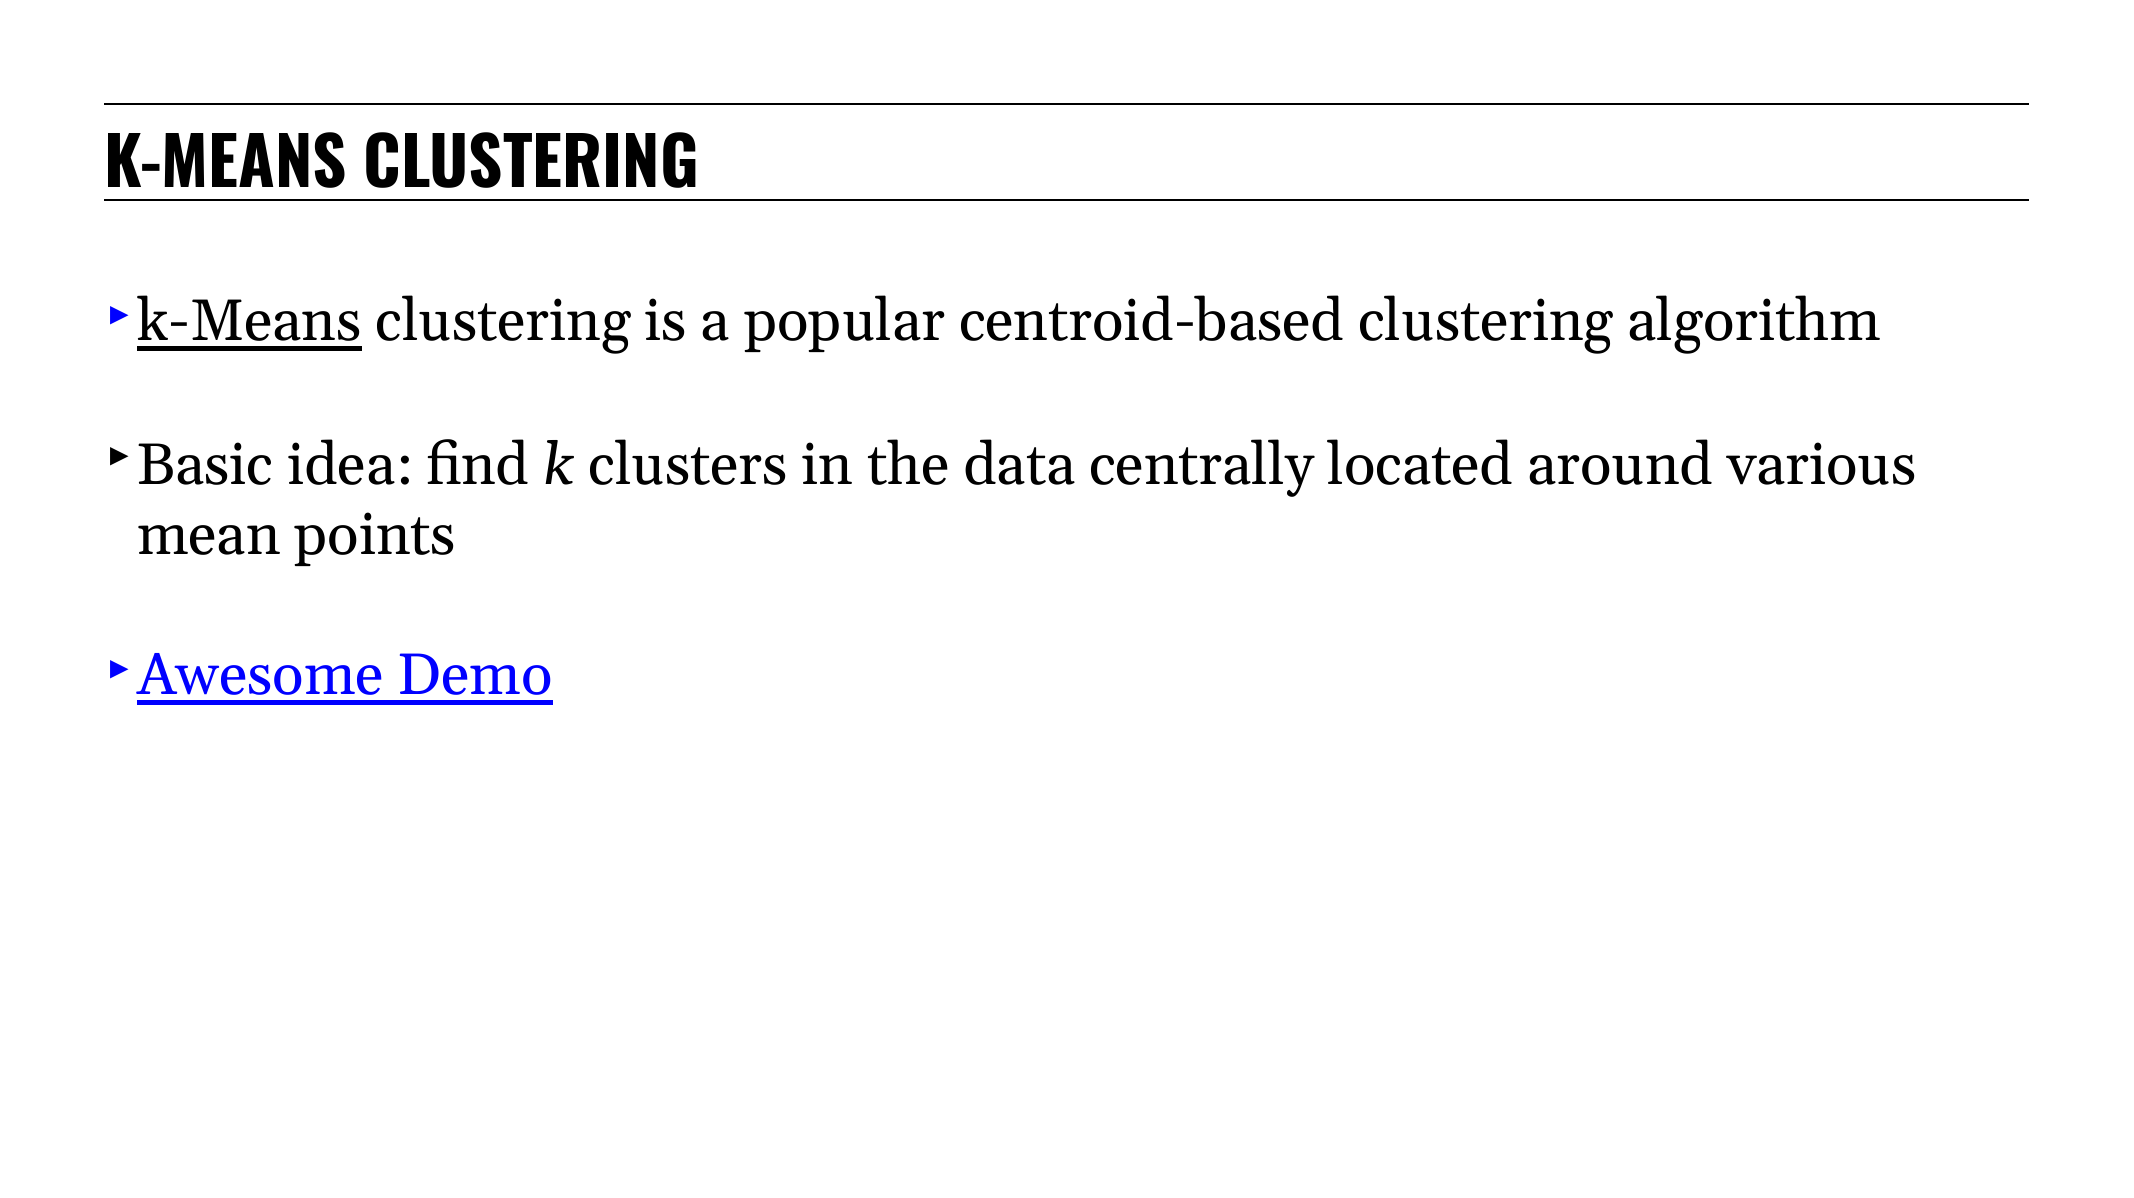

K-MEANS CLUSTERING

k-Means clustering is a popular centroid-based clustering algorithm

Basic idea: find k clusters in the data centrally located around various mean points

Awesome Demo